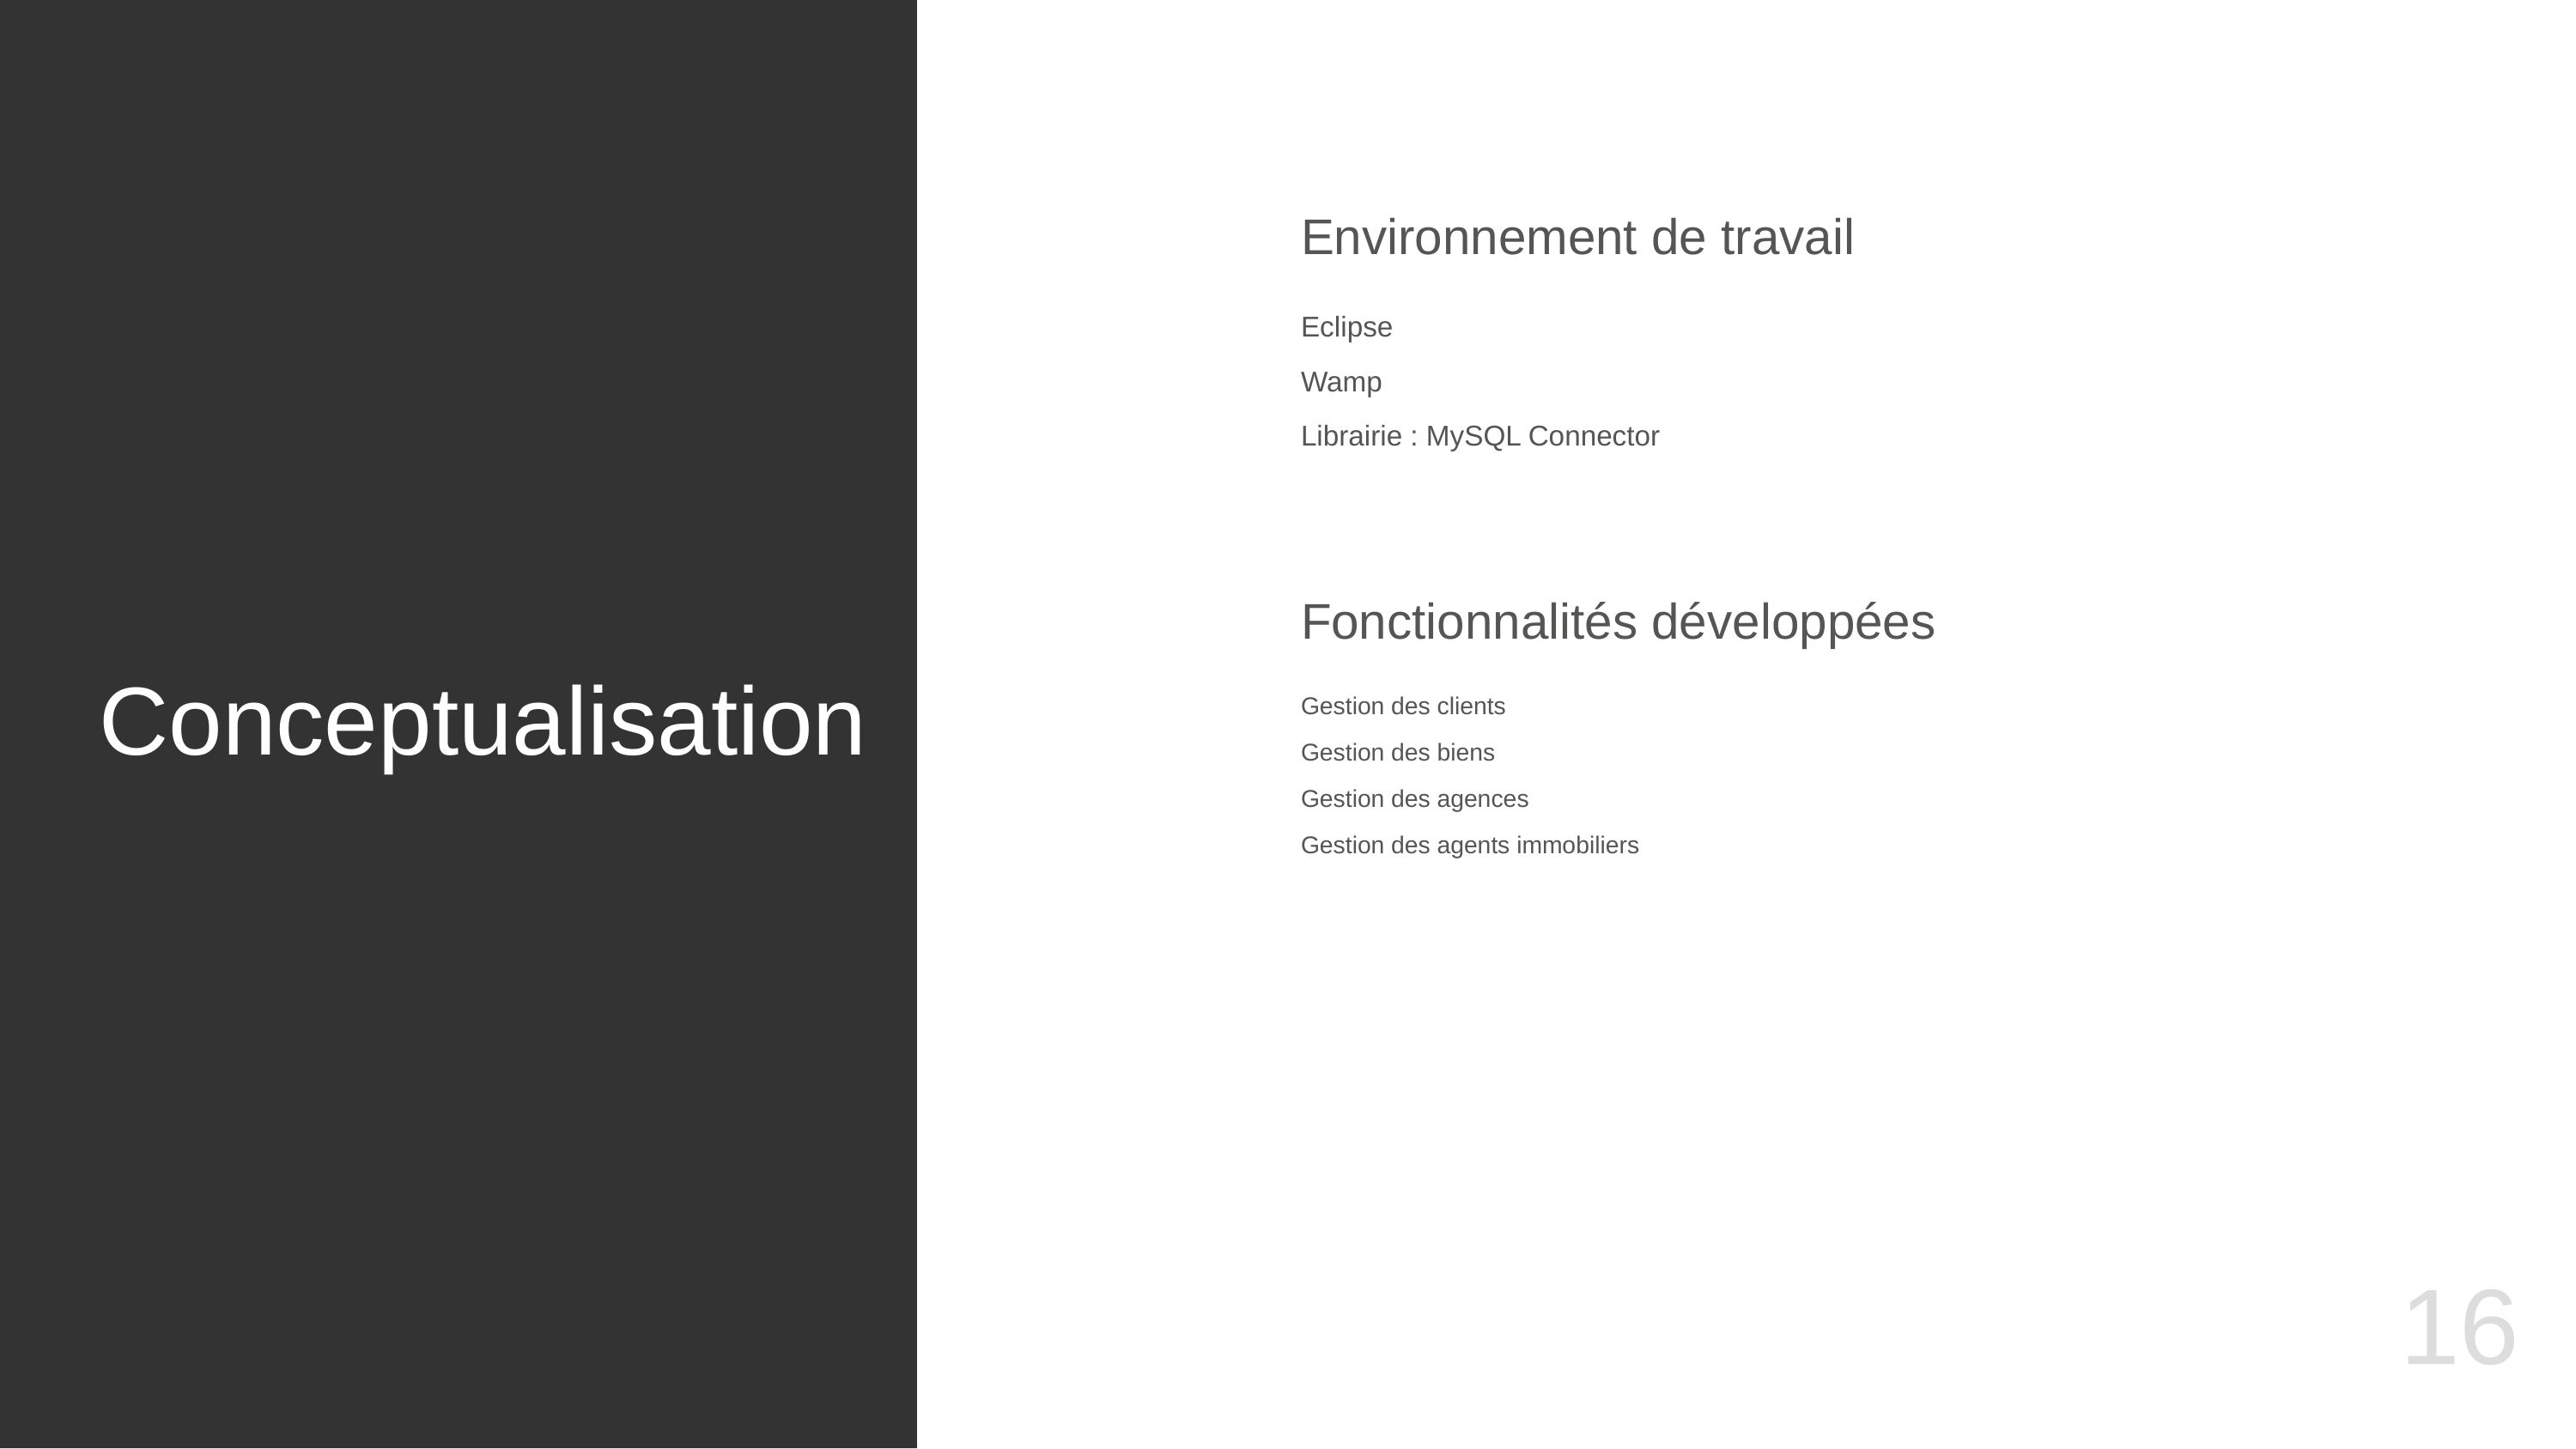

Environnement de travail
Eclipse
Wamp
Librairie : MySQL Connector
# Conceptualisation
Fonctionnalités développées
Gestion des clients
Gestion des biens
Gestion des agences
Gestion des agents immobiliers

16